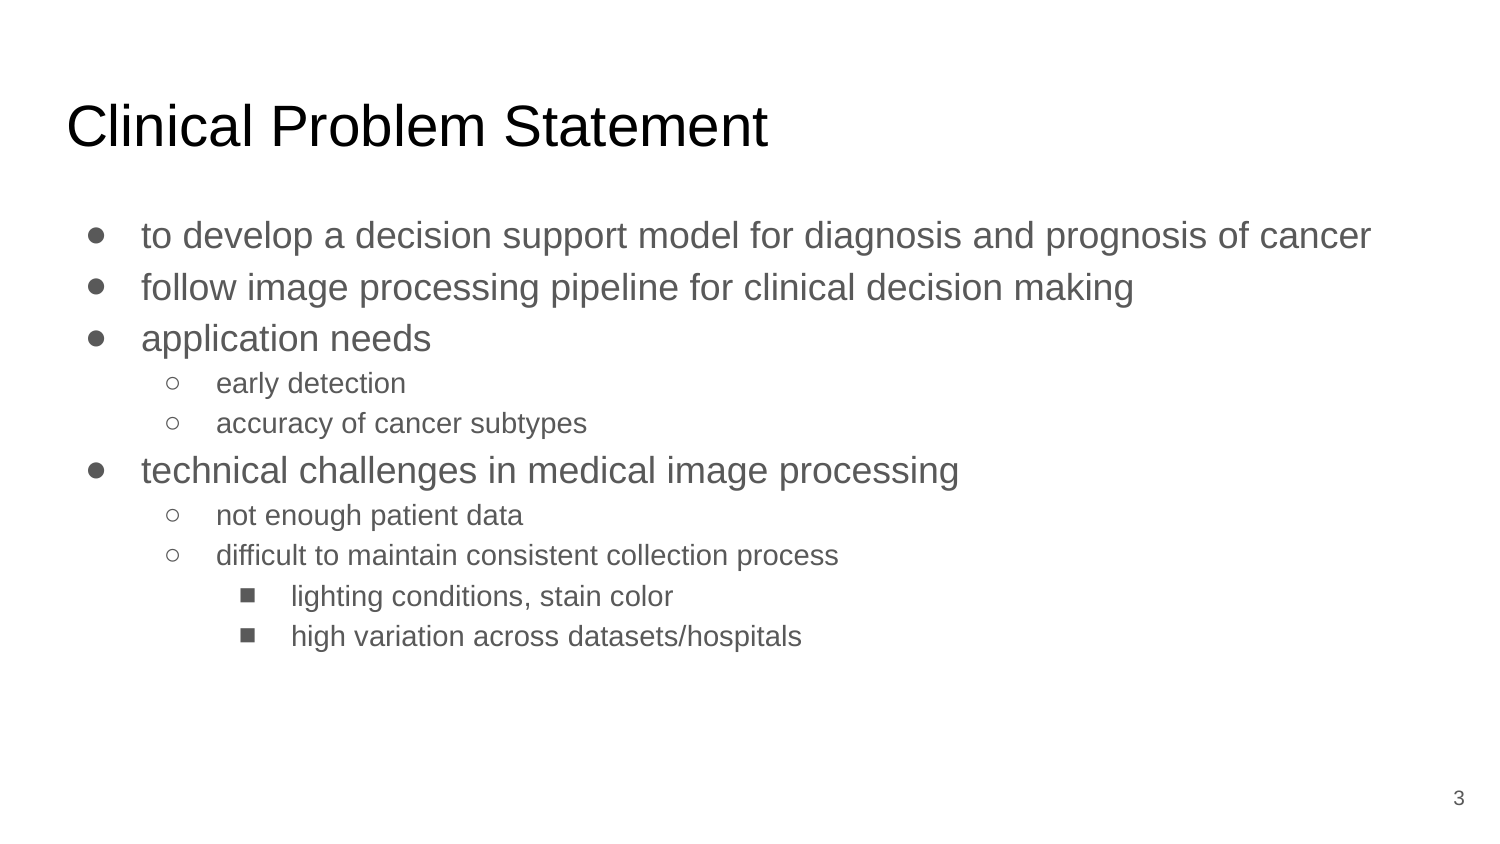

# Clinical Problem Statement
to develop a decision support model for diagnosis and prognosis of cancer
follow image processing pipeline for clinical decision making
application needs
early detection
accuracy of cancer subtypes
technical challenges in medical image processing
not enough patient data
difficult to maintain consistent collection process
lighting conditions, stain color
high variation across datasets/hospitals
3